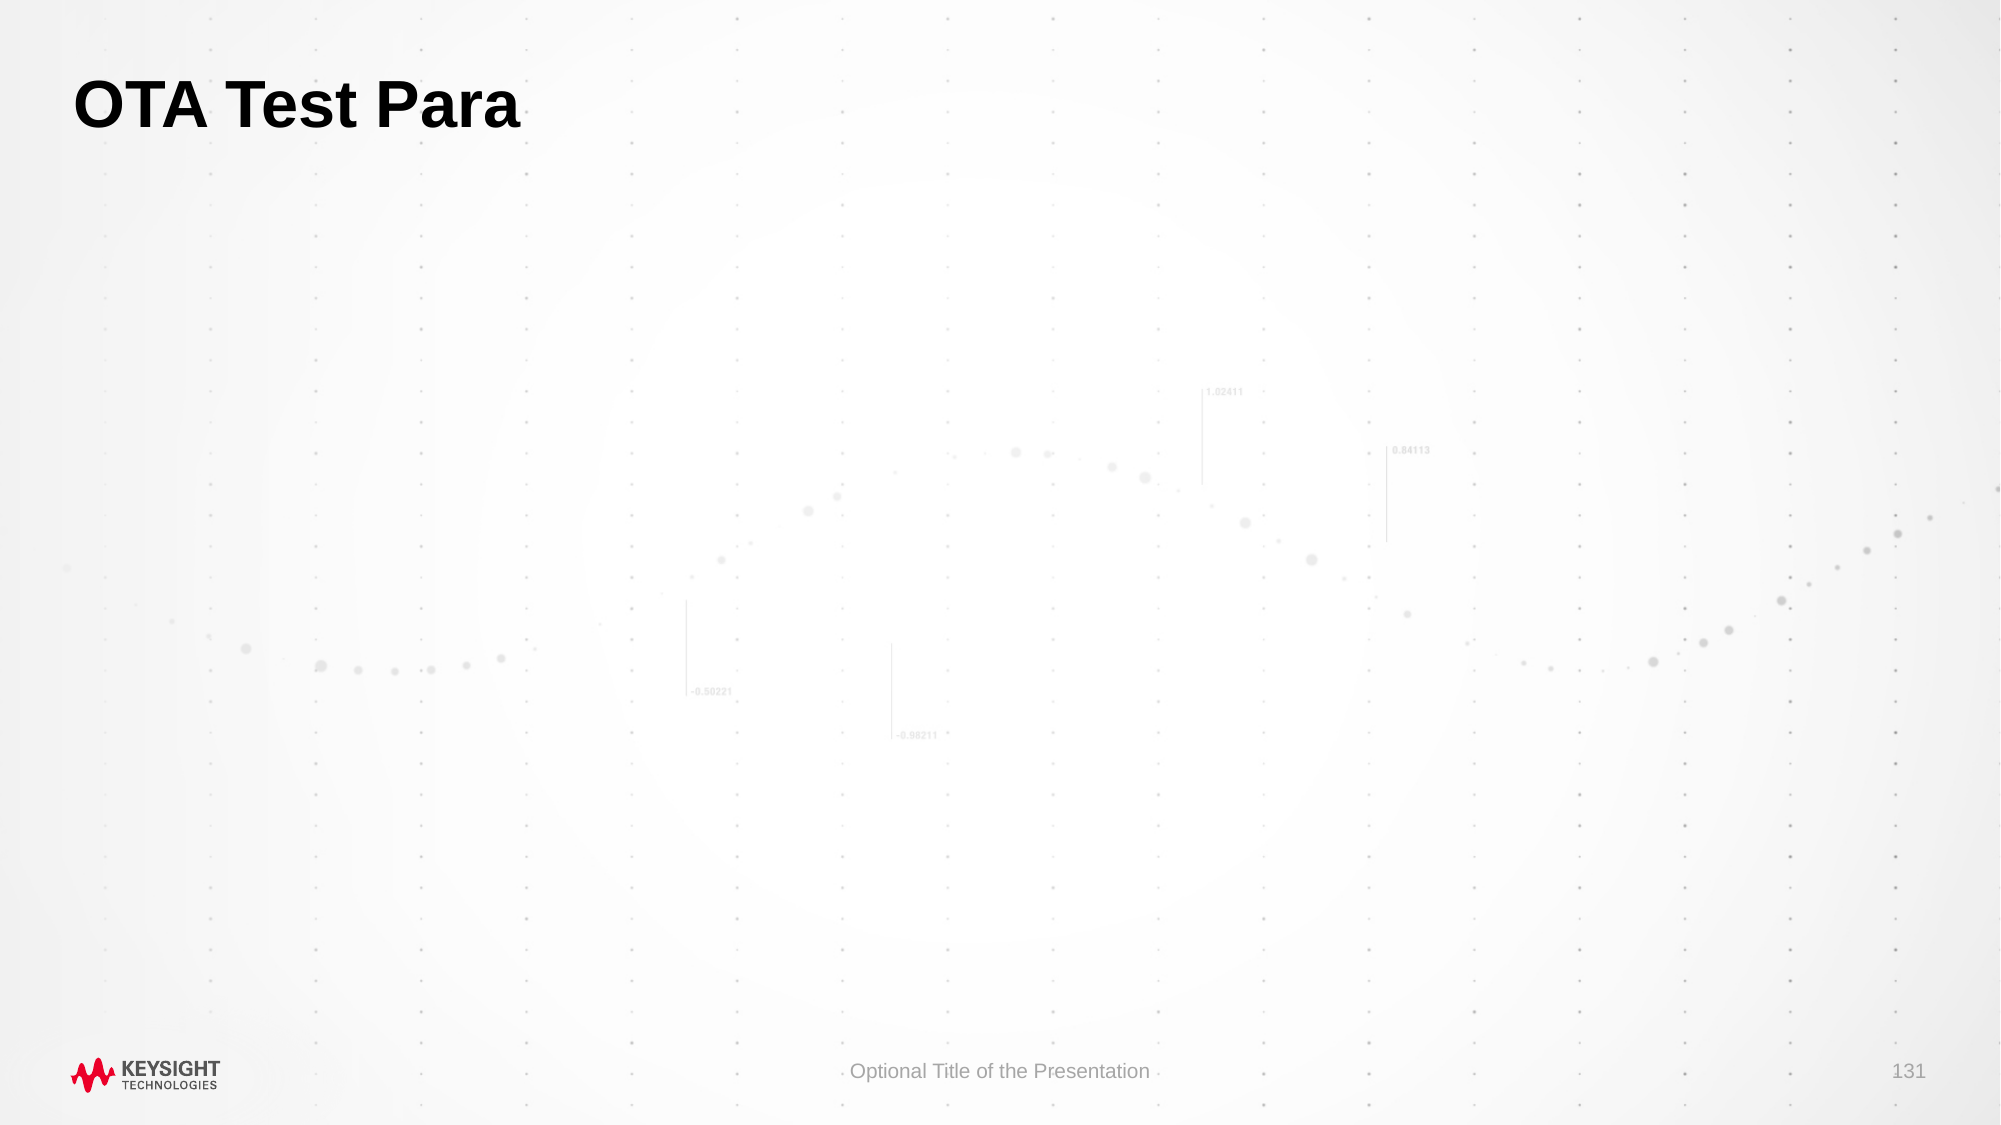

# OTA Test Para

Optional Title of the Presentation